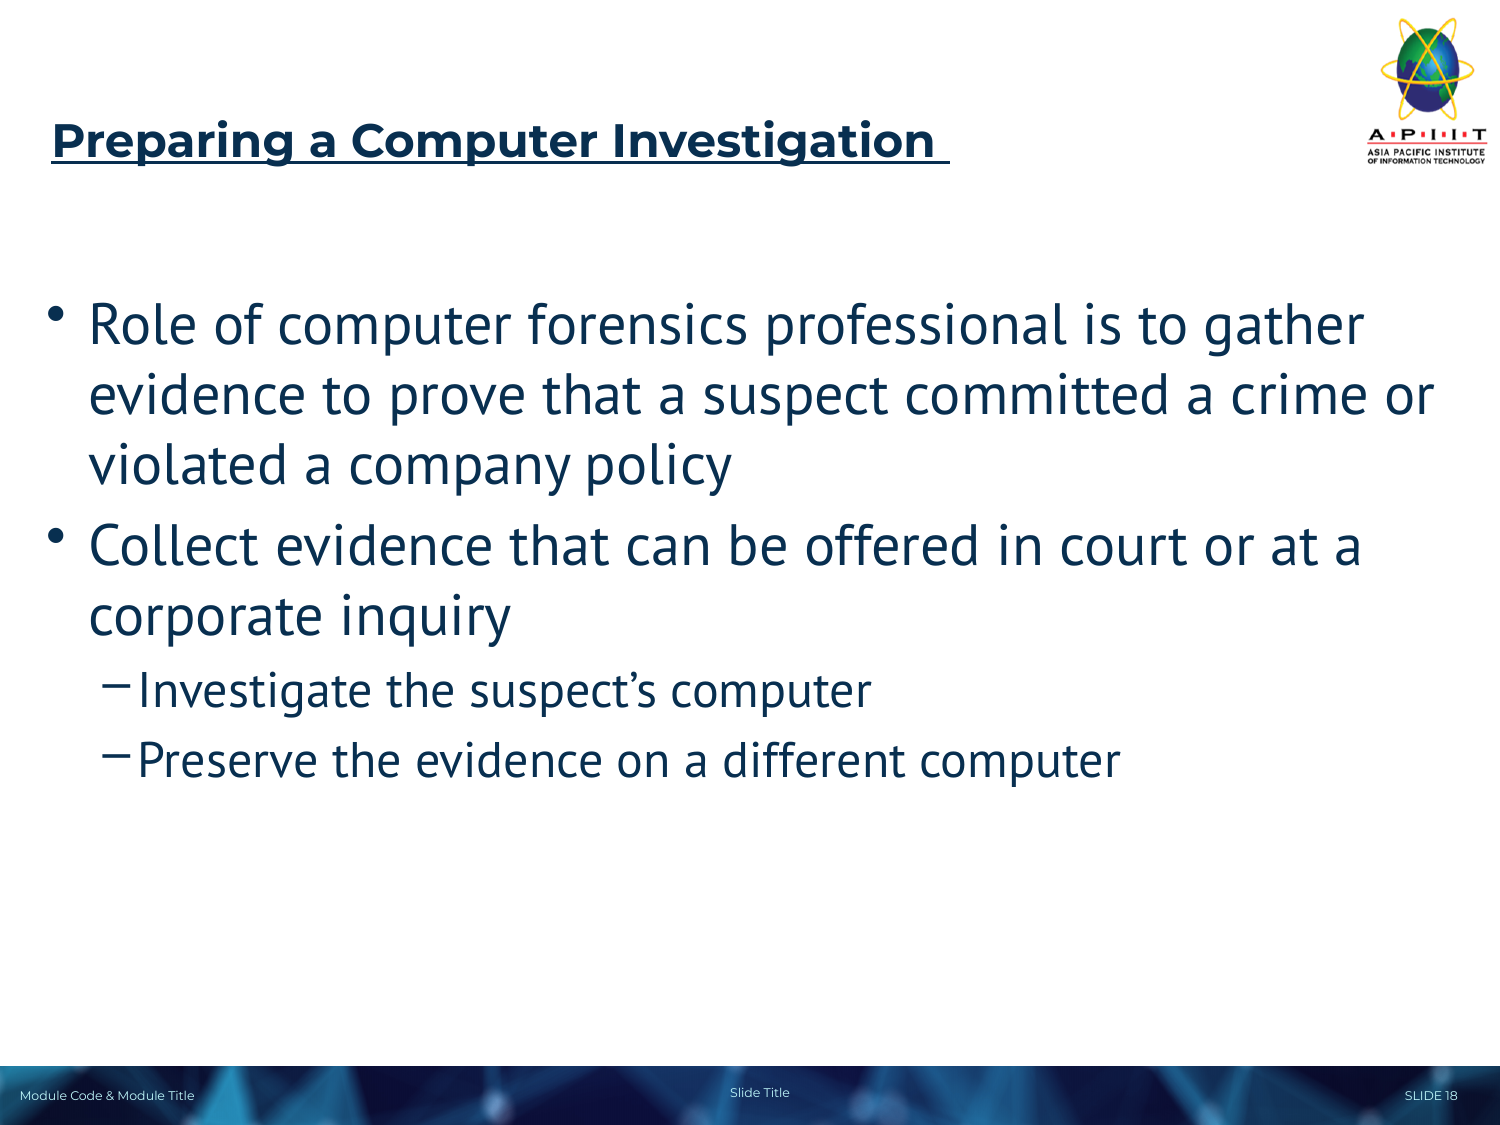

# Preparing a Computer Investigation
Role of computer forensics professional is to gather evidence to prove that a suspect committed a crime or violated a company policy
Collect evidence that can be offered in court or at a corporate inquiry
Investigate the suspect’s computer
Preserve the evidence on a different computer